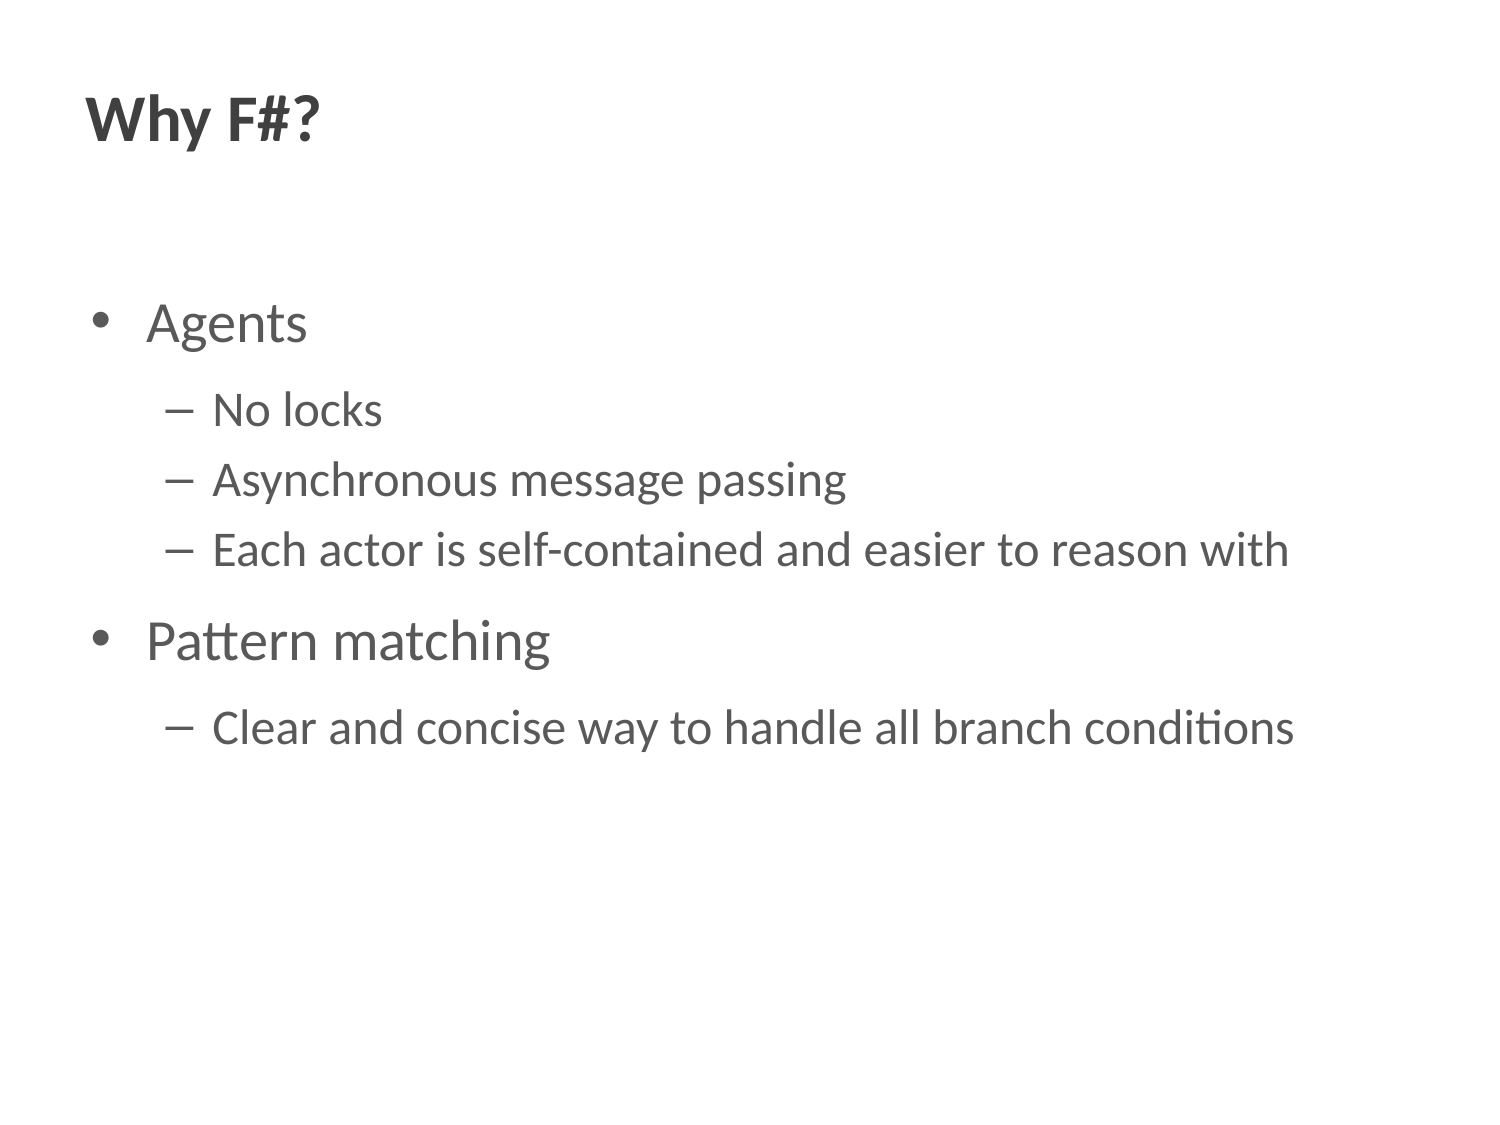

# Why F#?
Agents
No locks
Asynchronous message passing
Each actor is self-contained and easier to reason with
Pattern matching
Clear and concise way to handle all branch conditions